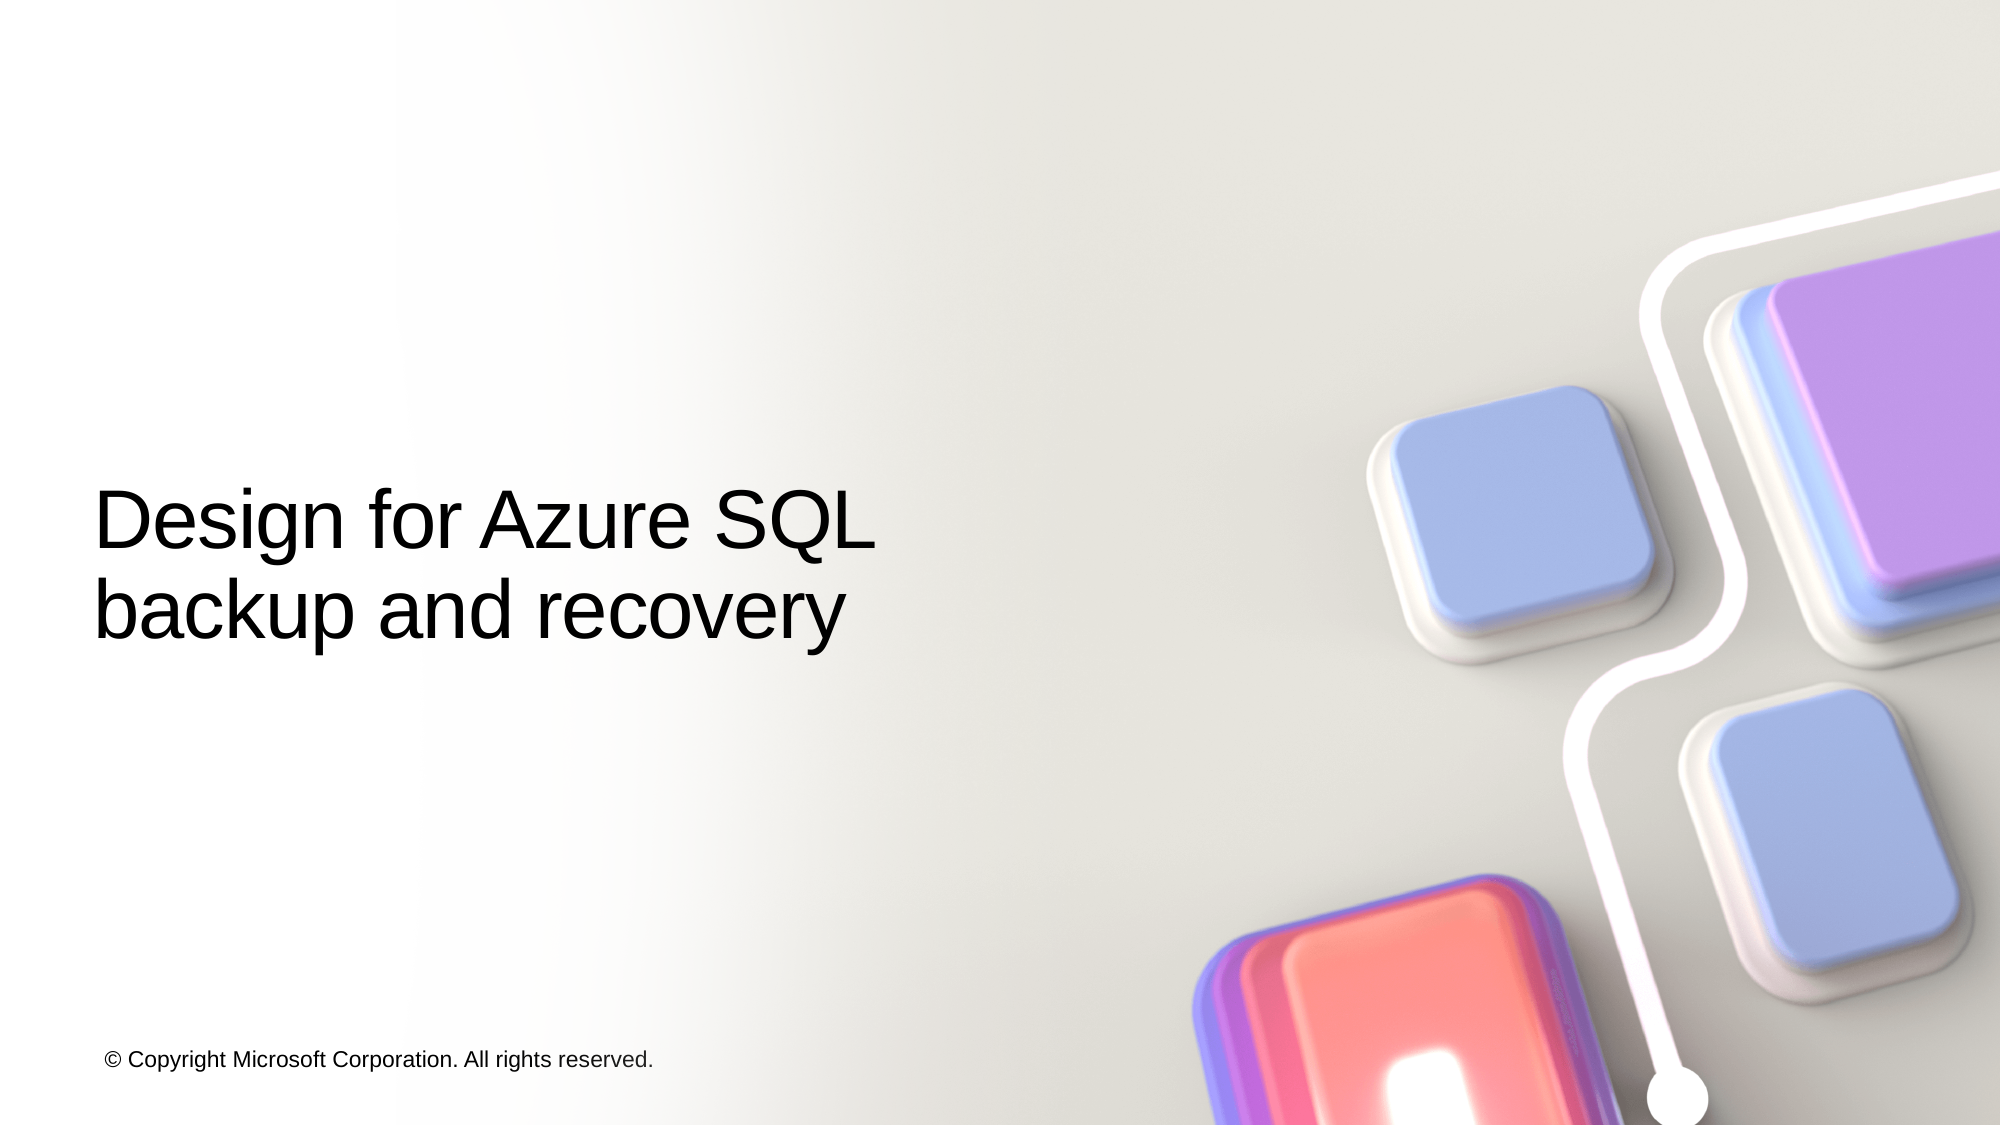

# Design for Azure SQL backup and recovery